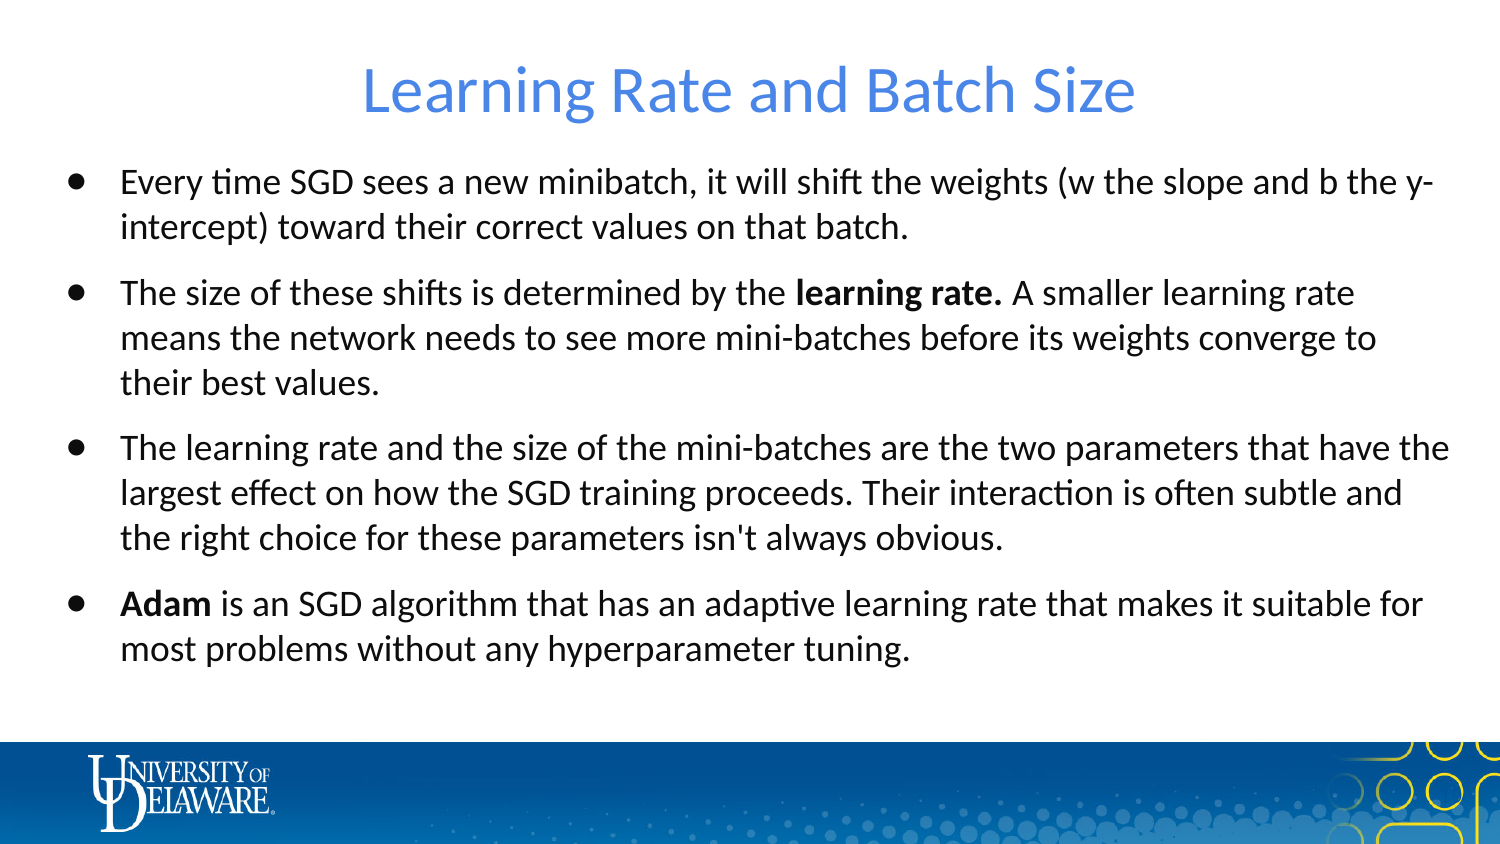

# Learning Rate and Batch Size

Every time SGD sees a new minibatch, it will shift the weights (w the slope and b the y-intercept) toward their correct values on that batch.
The size of these shifts is determined by the learning rate. A smaller learning rate means the network needs to see more mini-batches before its weights converge to their best values.
The learning rate and the size of the mini-batches are the two parameters that have the largest effect on how the SGD training proceeds. Their interaction is often subtle and the right choice for these parameters isn't always obvious.
Adam is an SGD algorithm that has an adaptive learning rate that makes it suitable for most problems without any hyperparameter tuning.
19